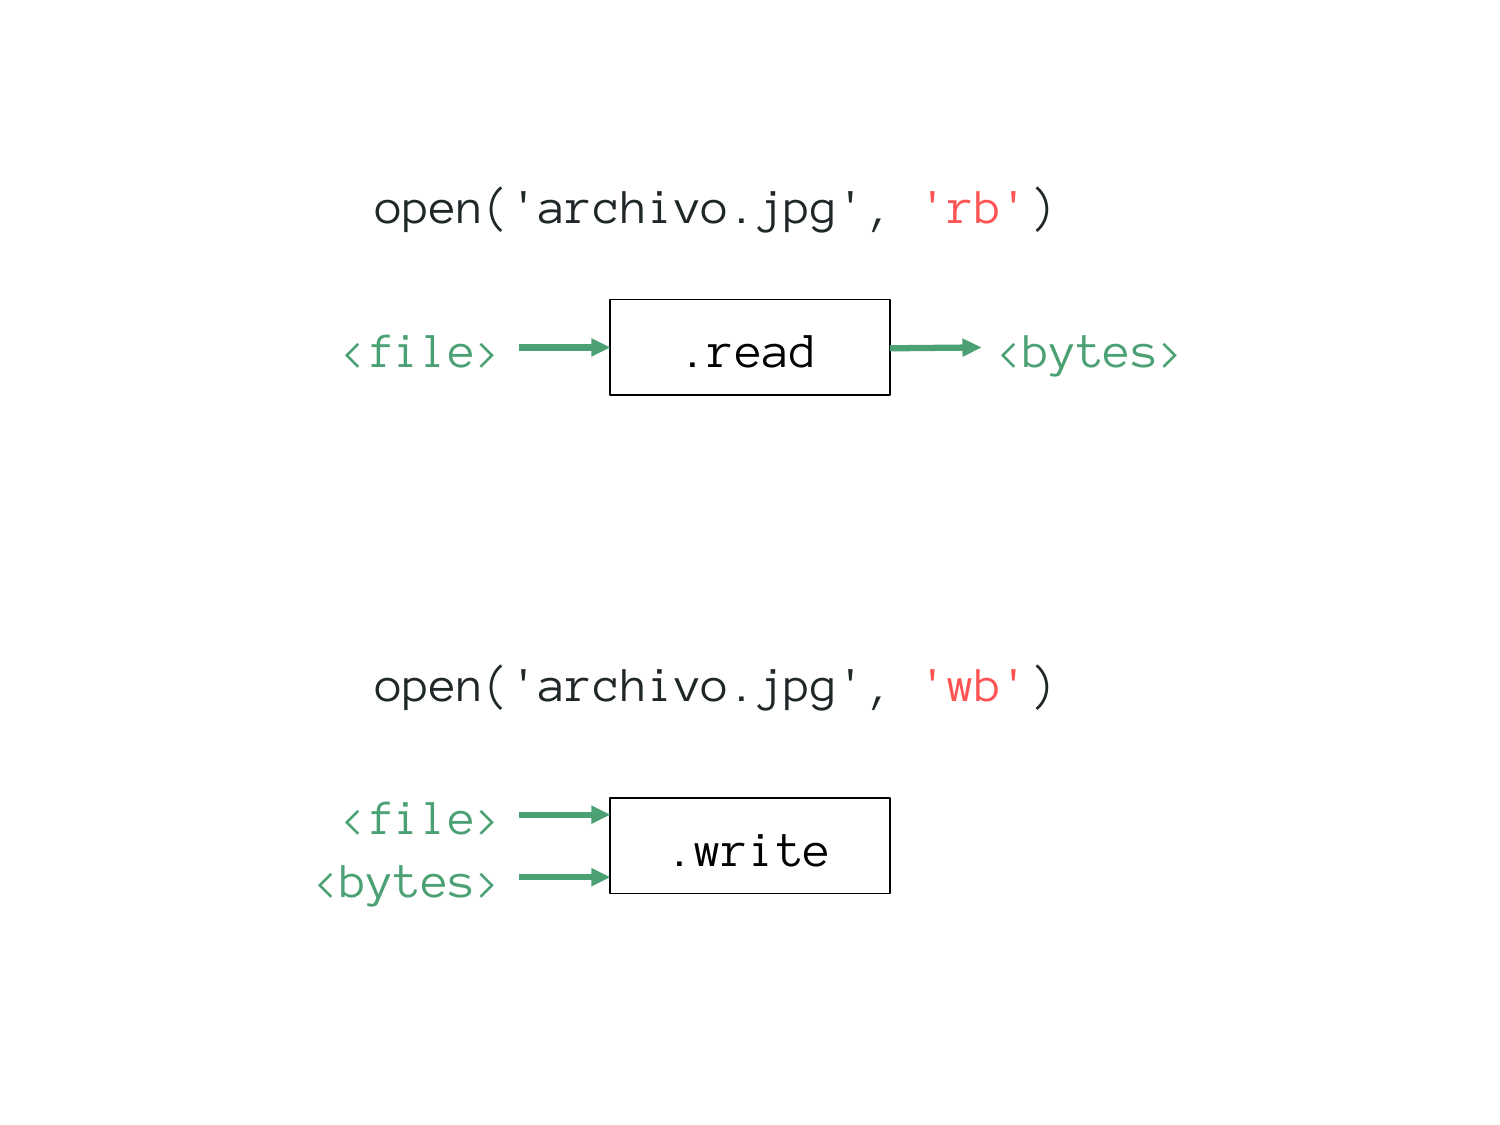

open('archivo.jpg', 'rb')
<file>
.read
<bytes>
open('archivo.jpg', 'wb')
<file>
.write
<bytes>